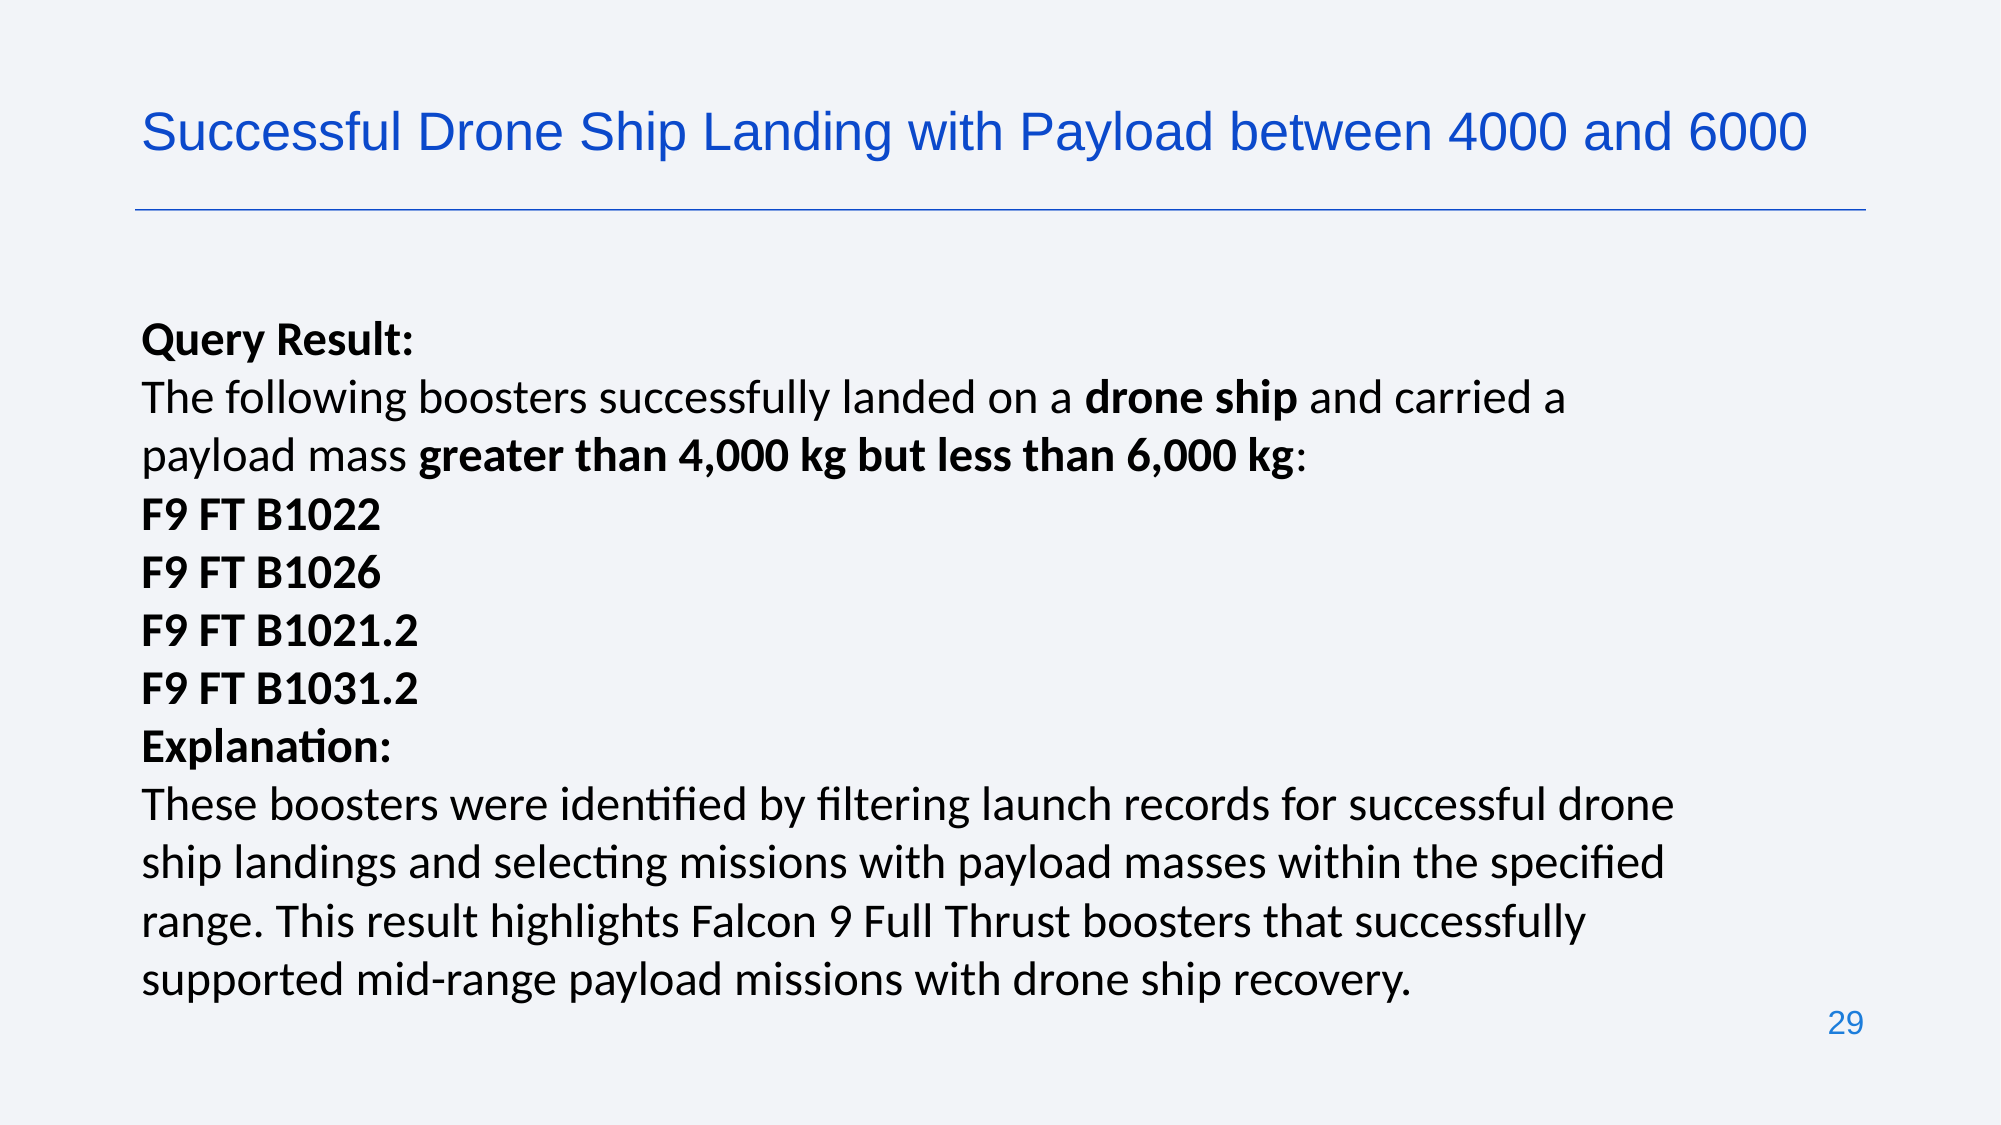

Successful Drone Ship Landing with Payload between 4000 and 6000
Query Result:
The following boosters successfully landed on a drone ship and carried a payload mass greater than 4,000 kg but less than 6,000 kg:
F9 FT B1022
F9 FT B1026
F9 FT B1021.2
F9 FT B1031.2
Explanation:
These boosters were identified by filtering launch records for successful drone ship landings and selecting missions with payload masses within the specified range. This result highlights Falcon 9 Full Thrust boosters that successfully supported mid-range payload missions with drone ship recovery.
29